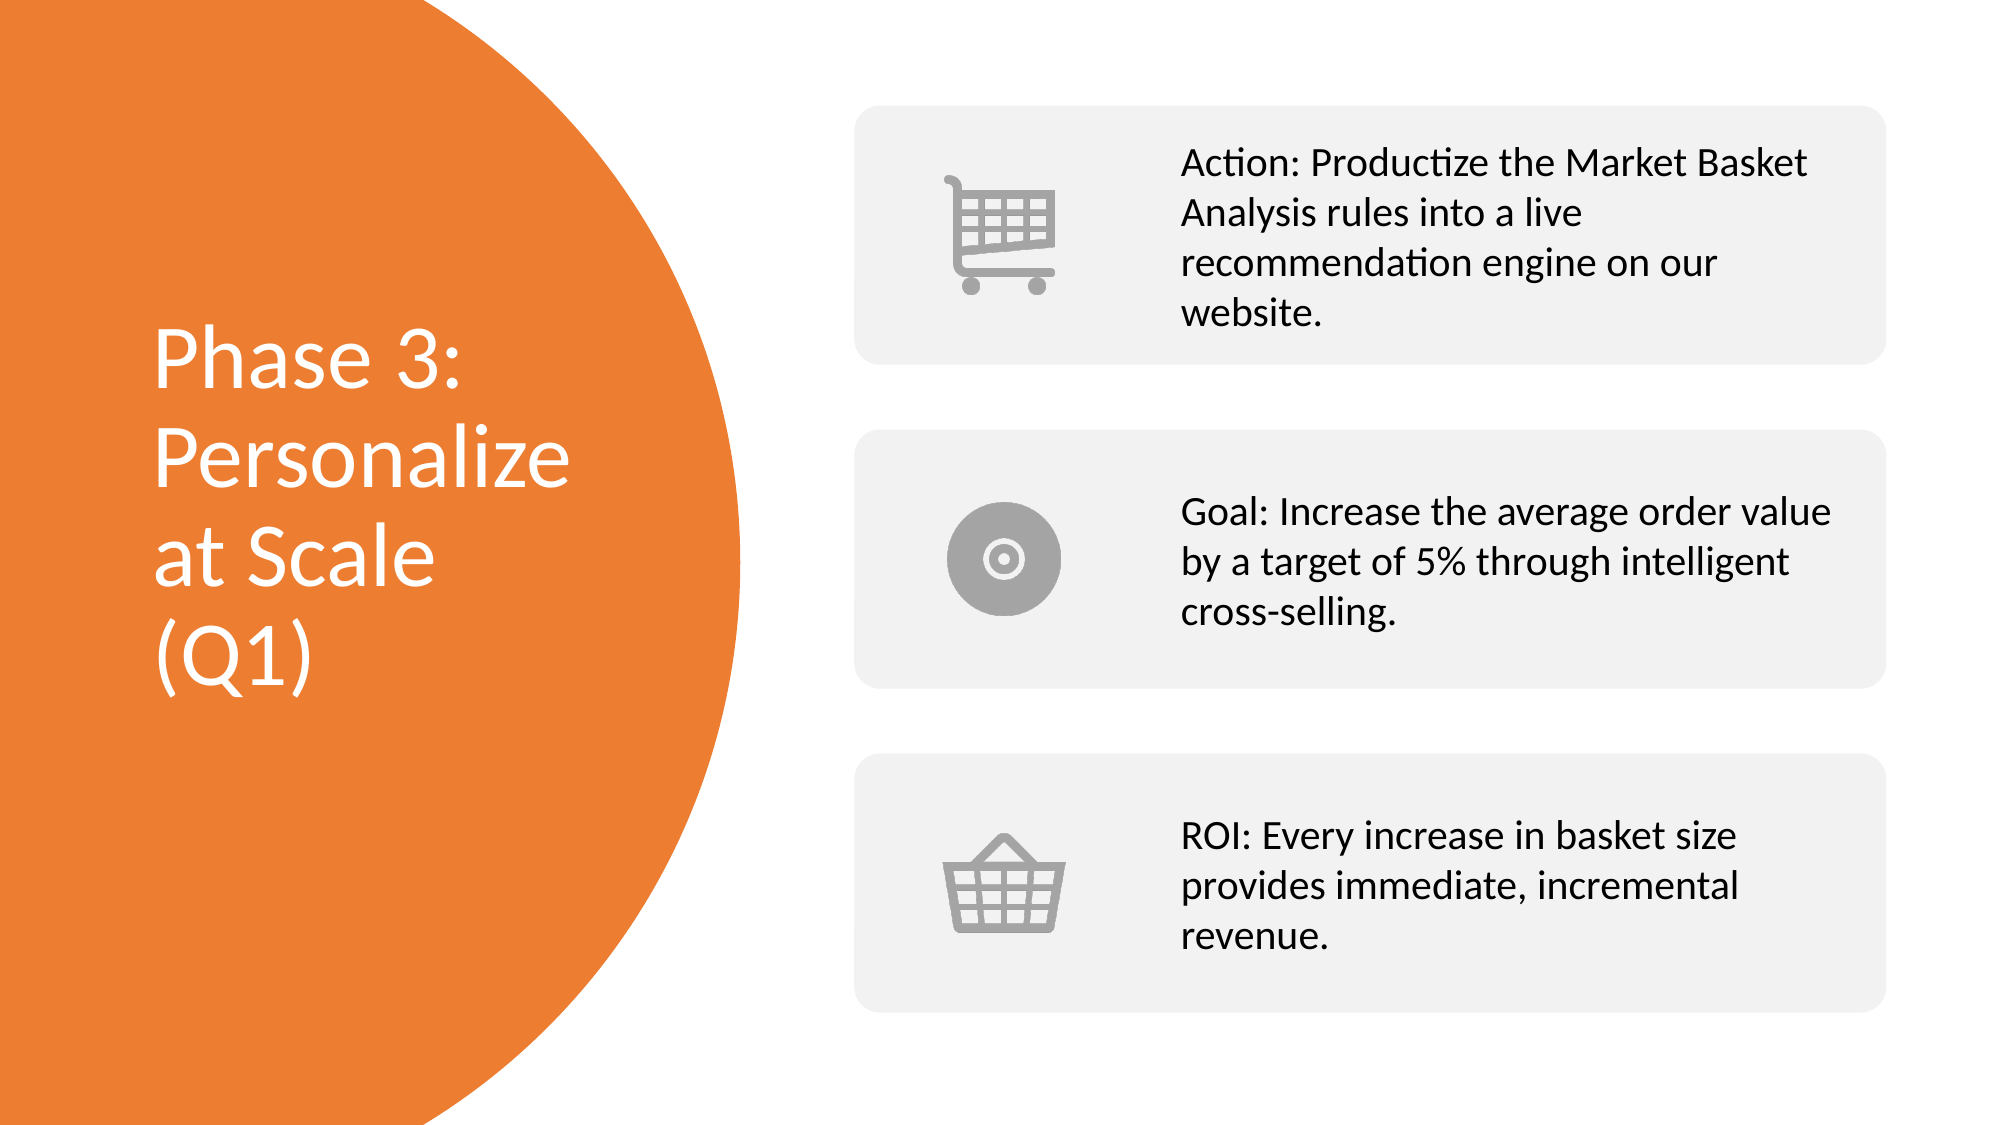

Action: Productize the Market Basket Analysis rules into a live recommendation engine on our website.
Goal: Increase the average order value by a target of 5% through intelligent cross-selling.
ROI: Every increase in basket size provides immediate, incremental revenue.
# Phase 3: Personalize at Scale (Q1)